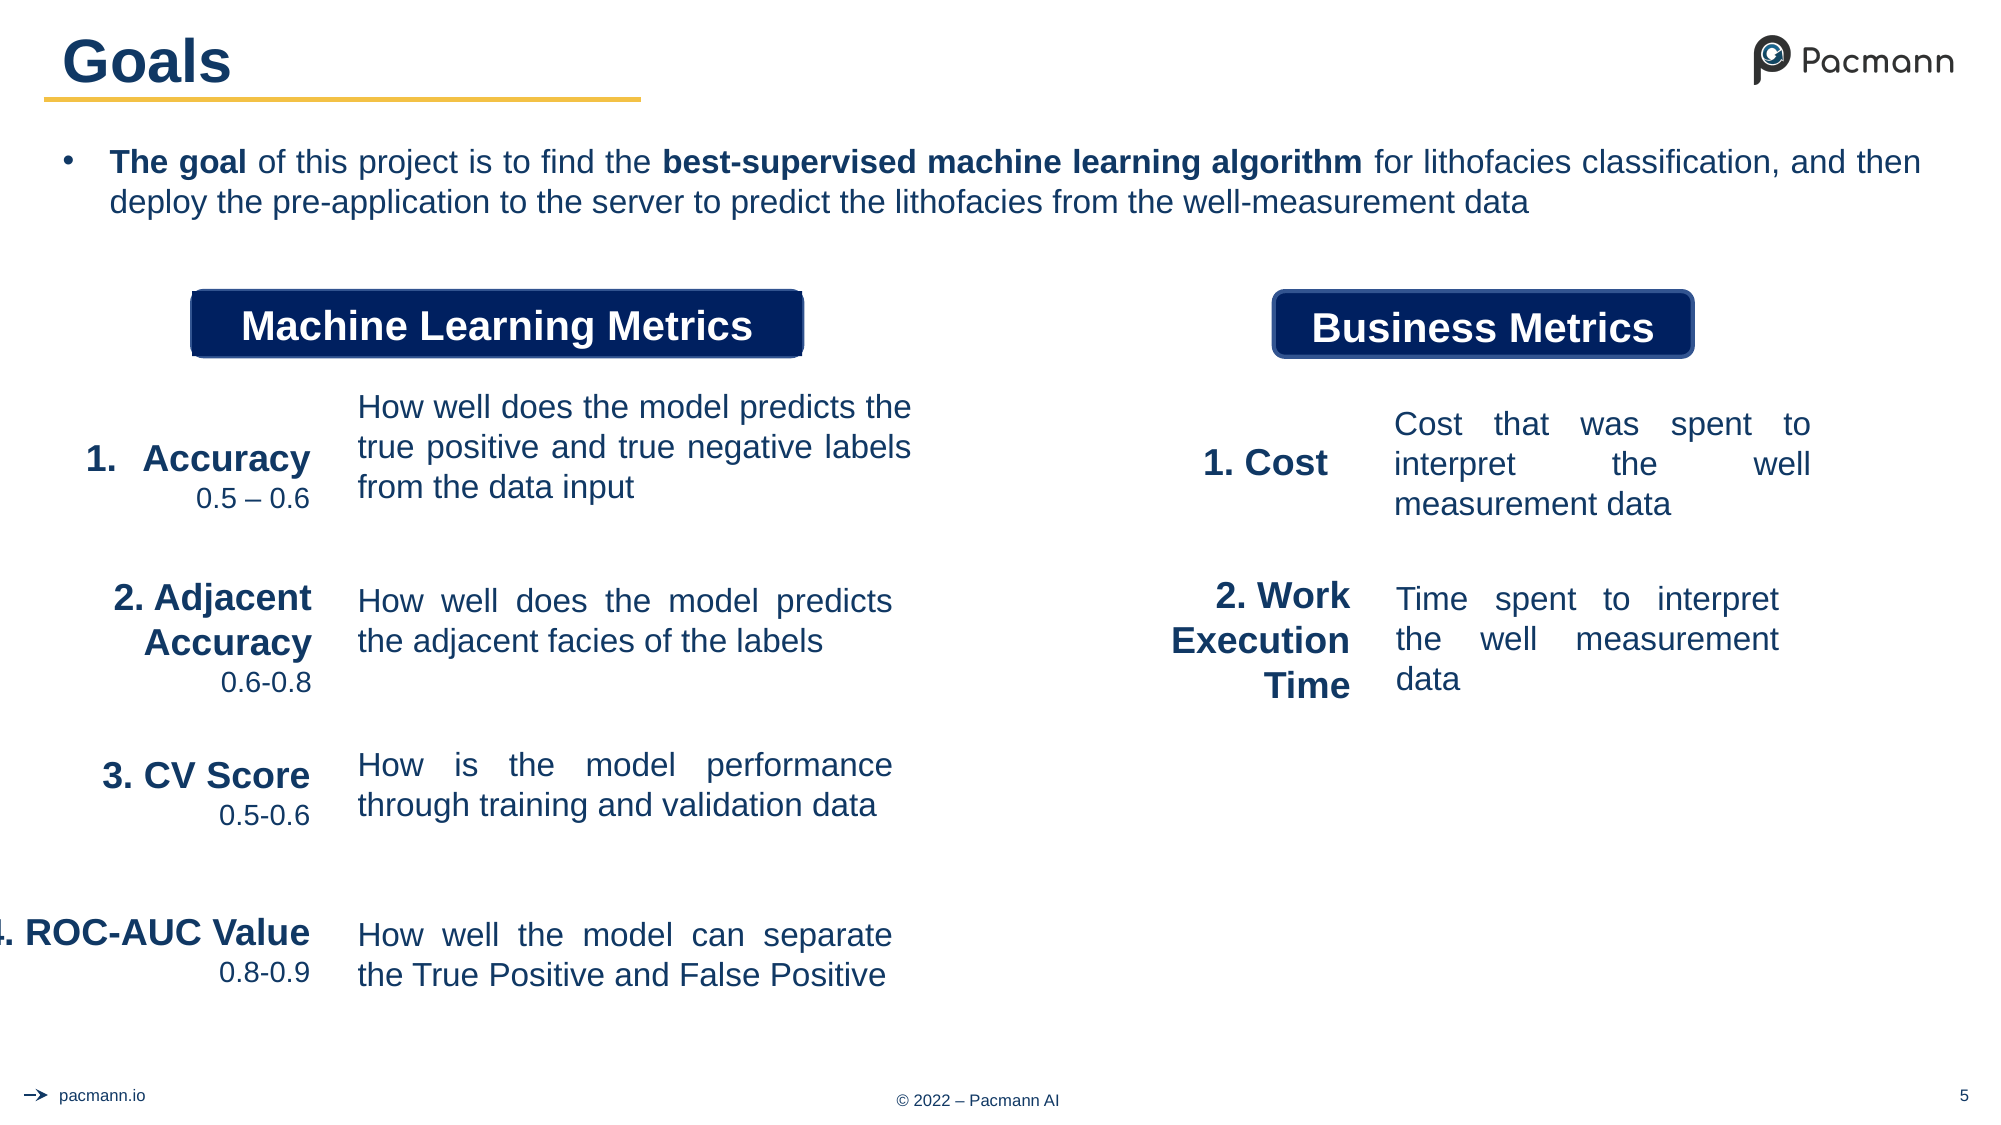

# Goals
The goal of this project is to find the best-supervised machine learning algorithm for lithofacies classification, and then deploy the pre-application to the server to predict the lithofacies from the well-measurement data

Machine Learning Metrics

Business Metrics
How well does the model predicts the true positive and true negative labels from the data input
Cost that was spent to interpret the well measurement data
1. Cost
2. Work Execution Time
Time spent to interpret the well measurement data
Accuracy
0.5 – 0.6
2. Adjacent Accuracy
0.6-0.8
How well does the model predicts the adjacent facies of the labels
How is the model performance through training and validation data
3. CV Score
0.5-0.6
4. ROC-AUC Value
0.8-0.9
How well the model can separate the True Positive and False Positive